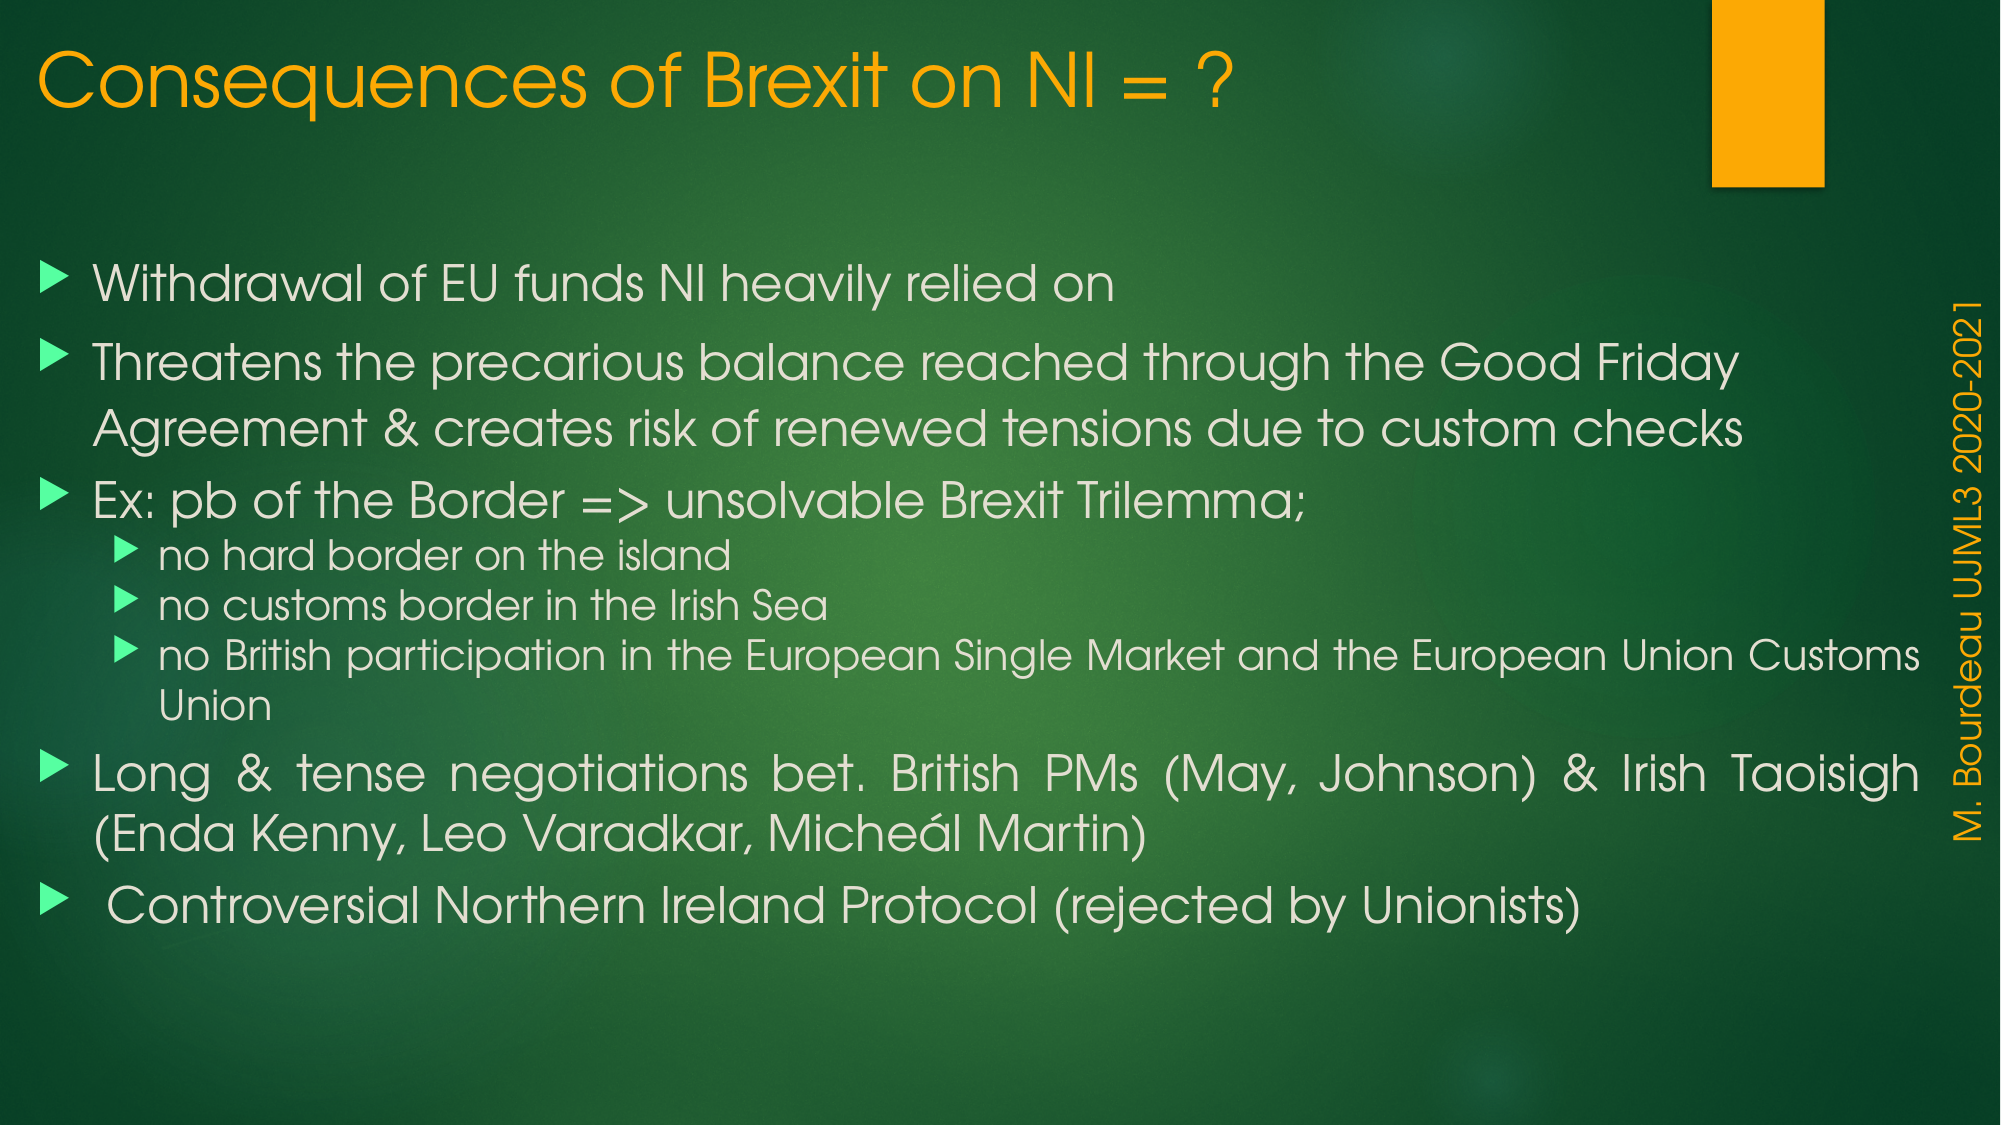

Consequences of Brexit on NI = ?

Withdrawal of EU funds NI heavily relied on
Threatens the precarious balance reached through the Good Friday Agreement & creates risk of renewed tensions due to custom checks
Ex: pb of the Border => unsolvable Brexit Trilemma;
no hard border on the island
no customs border in the Irish Sea
no British participation in the European Single Market and the European Union Customs Union
Long & tense negotiations bet. British PMs (May, Johnson) & Irish Taoisigh (Enda Kenny, Leo Varadkar, Micheál Martin)
 Controversial Northern Ireland Protocol (rejected by Unionists)

M. Bourdeau UJML3 2020-2021